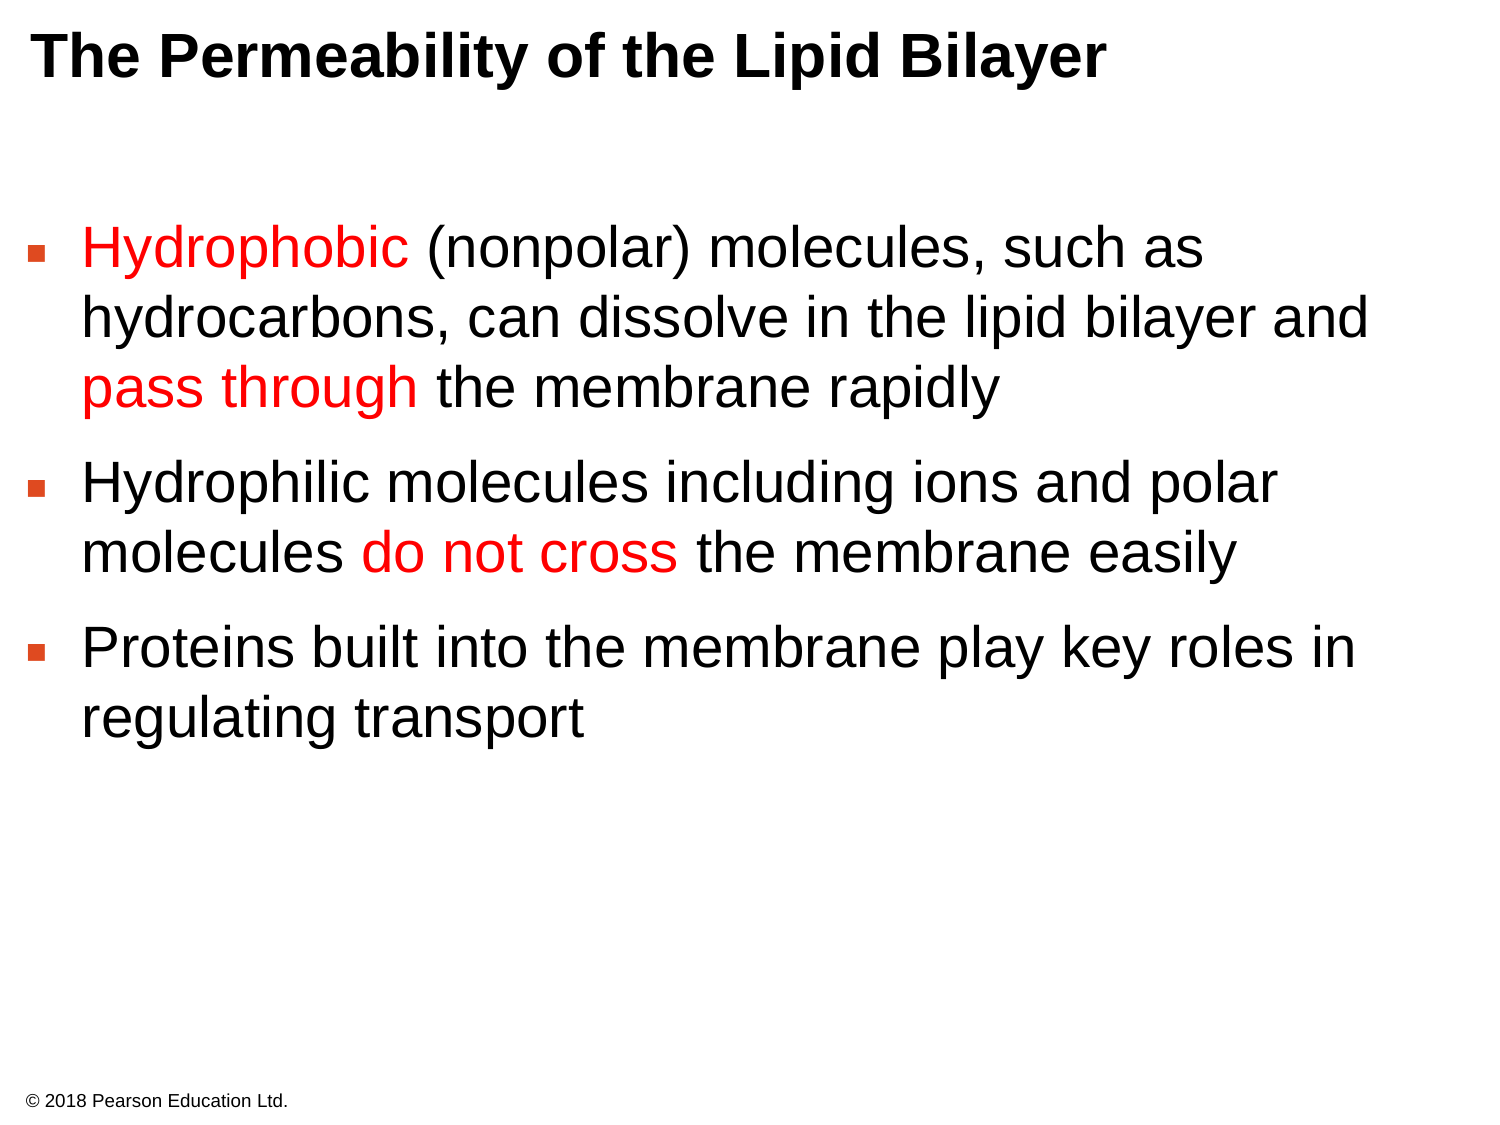

# The Permeability of the Lipid Bilayer
Hydrophobic (nonpolar) molecules, such as hydrocarbons, can dissolve in the lipid bilayer and pass through the membrane rapidly
Hydrophilic molecules including ions and polar molecules do not cross the membrane easily
Proteins built into the membrane play key roles in regulating transport
© 2018 Pearson Education Ltd.